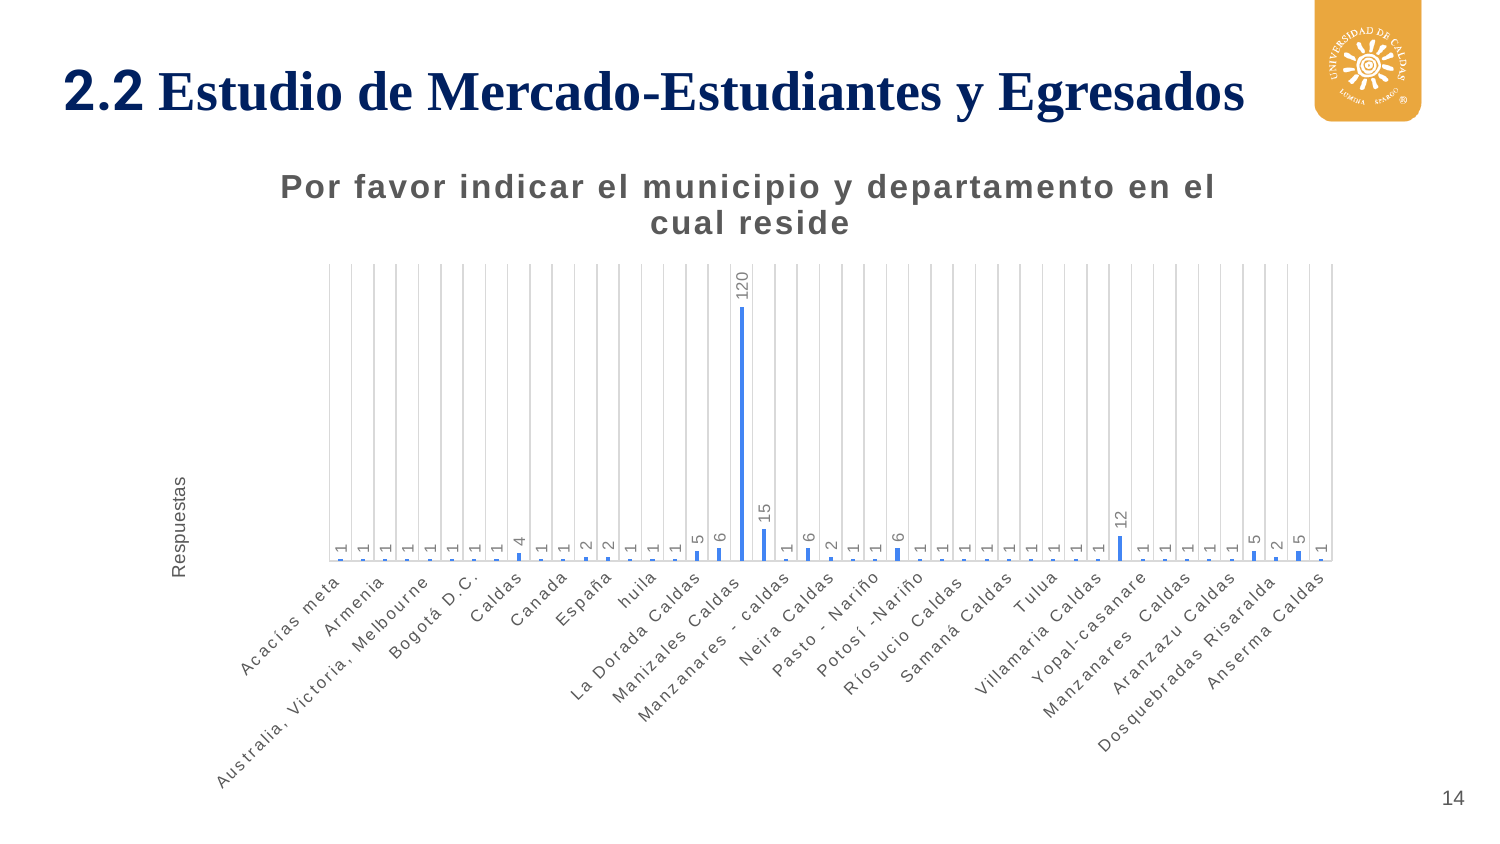

2.2 Estudio de Mercado-Estudiantes y Egresados

### Chart: Por favor indicar el municipio y departamento en el cual reside

| Category | Total |
|---|---|
| Acacías meta  | 1.0 |
| Andes Antioquia  | 1.0 |
| Armenia  | 1.0 |
| Atlantico | 1.0 |
| Australia, Victoria, Melbourne  | 1.0 |
| Barbosa | 1.0 |
| Bogotá D.C. | 1.0 |
| Bogotá DC | 1.0 |
| Caldas | 4.0 |
| Caldas  | 1.0 |
| Canada | 1.0 |
| Chinchina Caldas | 2.0 |
| España | 2.0 |
| Extranjero  | 1.0 |
| huila | 1.0 |
| Itagui  | 1.0 |
| La Dorada Caldas | 5.0 |
| Manizales Caldas | 6.0 |
| Manizales Caldas  | 120.0 |
| Manizales Caldas   | 15.0 |
| Manzanares - caldas | 1.0 |
| Medellin Antioquia | 6.0 |
| Neira Caldas | 2.0 |
| Neiva, Huila | 1.0 |
| Pasto - Nariño | 1.0 |
| Pereira Risaralda  | 6.0 |
| Potosí -Nariño | 1.0 |
| Riosucio Caldas  | 1.0 |
| Ríosucio Caldas  | 1.0 |
| Risaralda  | 1.0 |
| Samaná Caldas | 1.0 |
| Santa rosa de cabal - Risaralda  | 1.0 |
| Tulua | 1.0 |
| Valledupar  | 1.0 |
| Villamaria Caldas | 1.0 |
| Villamaria Caldas  | 12.0 |
| Yopal-casanare | 1.0 |
| Zipaquirá | 1.0 |
| Manzanares  Caldas | 1.0 |
| Manizales Caldas    | 1.0 |
| Aranzazu Caldas | 1.0 |
| Chinchiná Caldas | 5.0 |
| Dosquebradas Risaralda  | 2.0 |
| Cali Valle del Cauca  | 5.0 |
| Anserma Caldas | 1.0 |
14